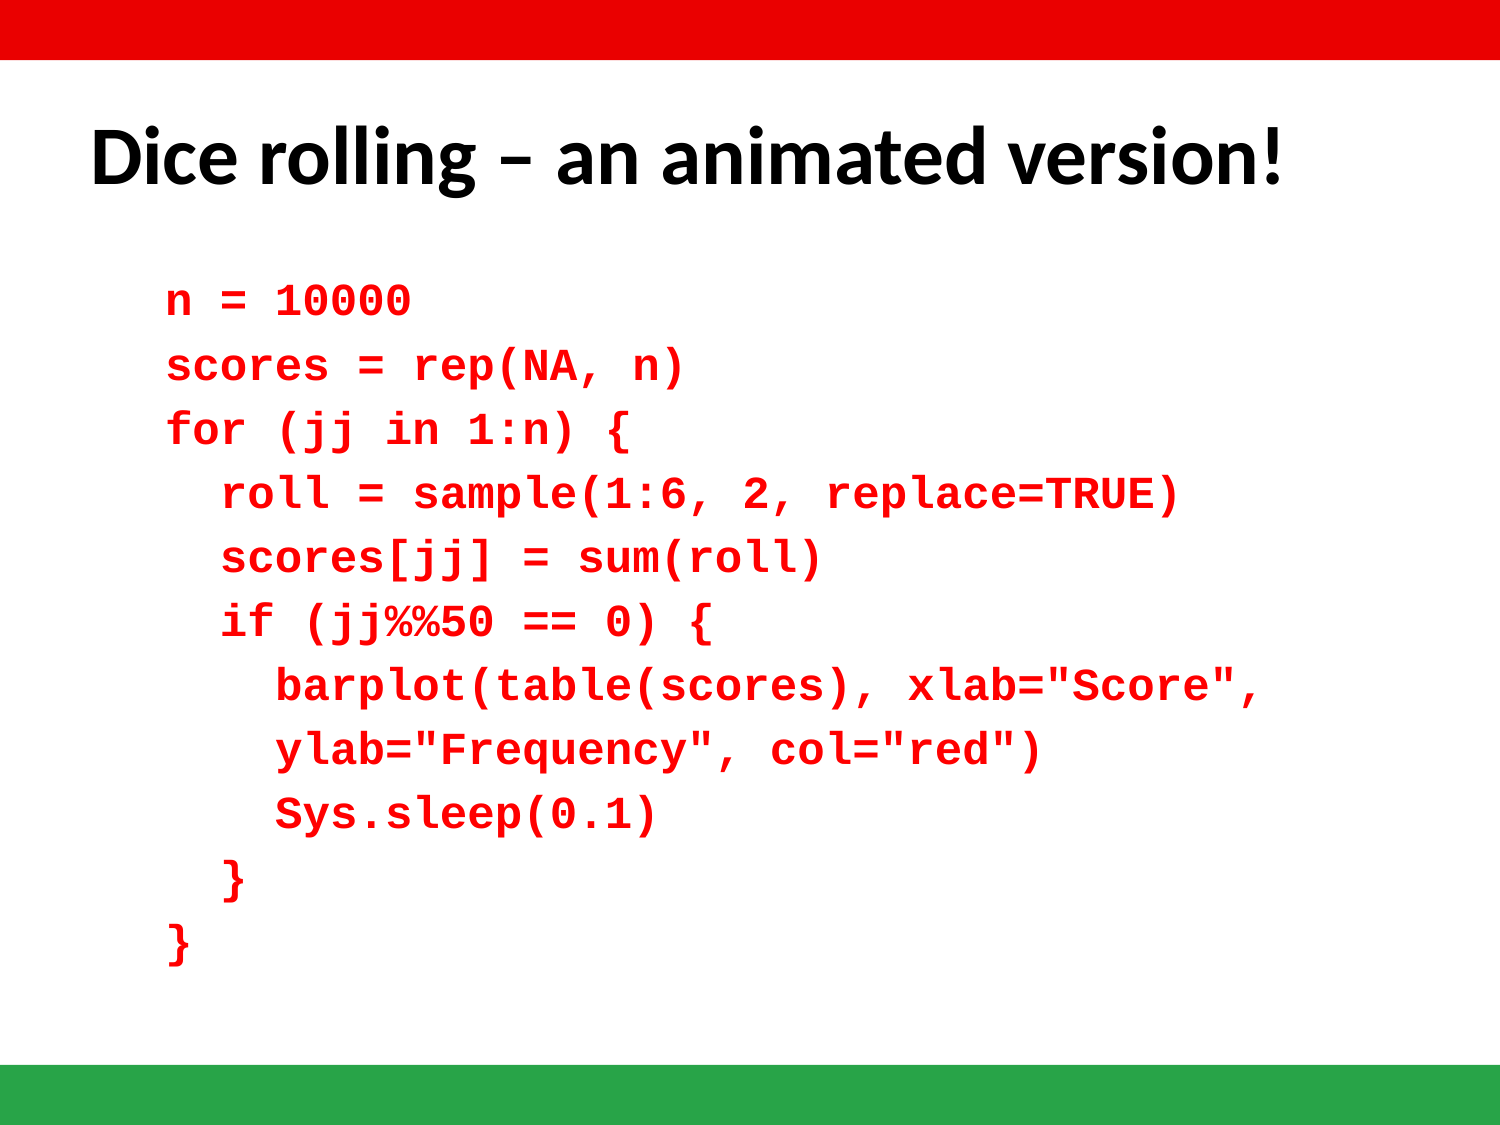

# Dice rolling – an animated version!
n = 10000
scores = rep(NA, n)
for (jj in 1:n) {
  roll = sample(1:6, 2, replace=TRUE)
  scores[jj] = sum(roll)
  if (jj%%50 == 0) {
    barplot(table(scores), xlab="Score",
    ylab="Frequency", col="red")
    Sys.sleep(0.1)
  }
}